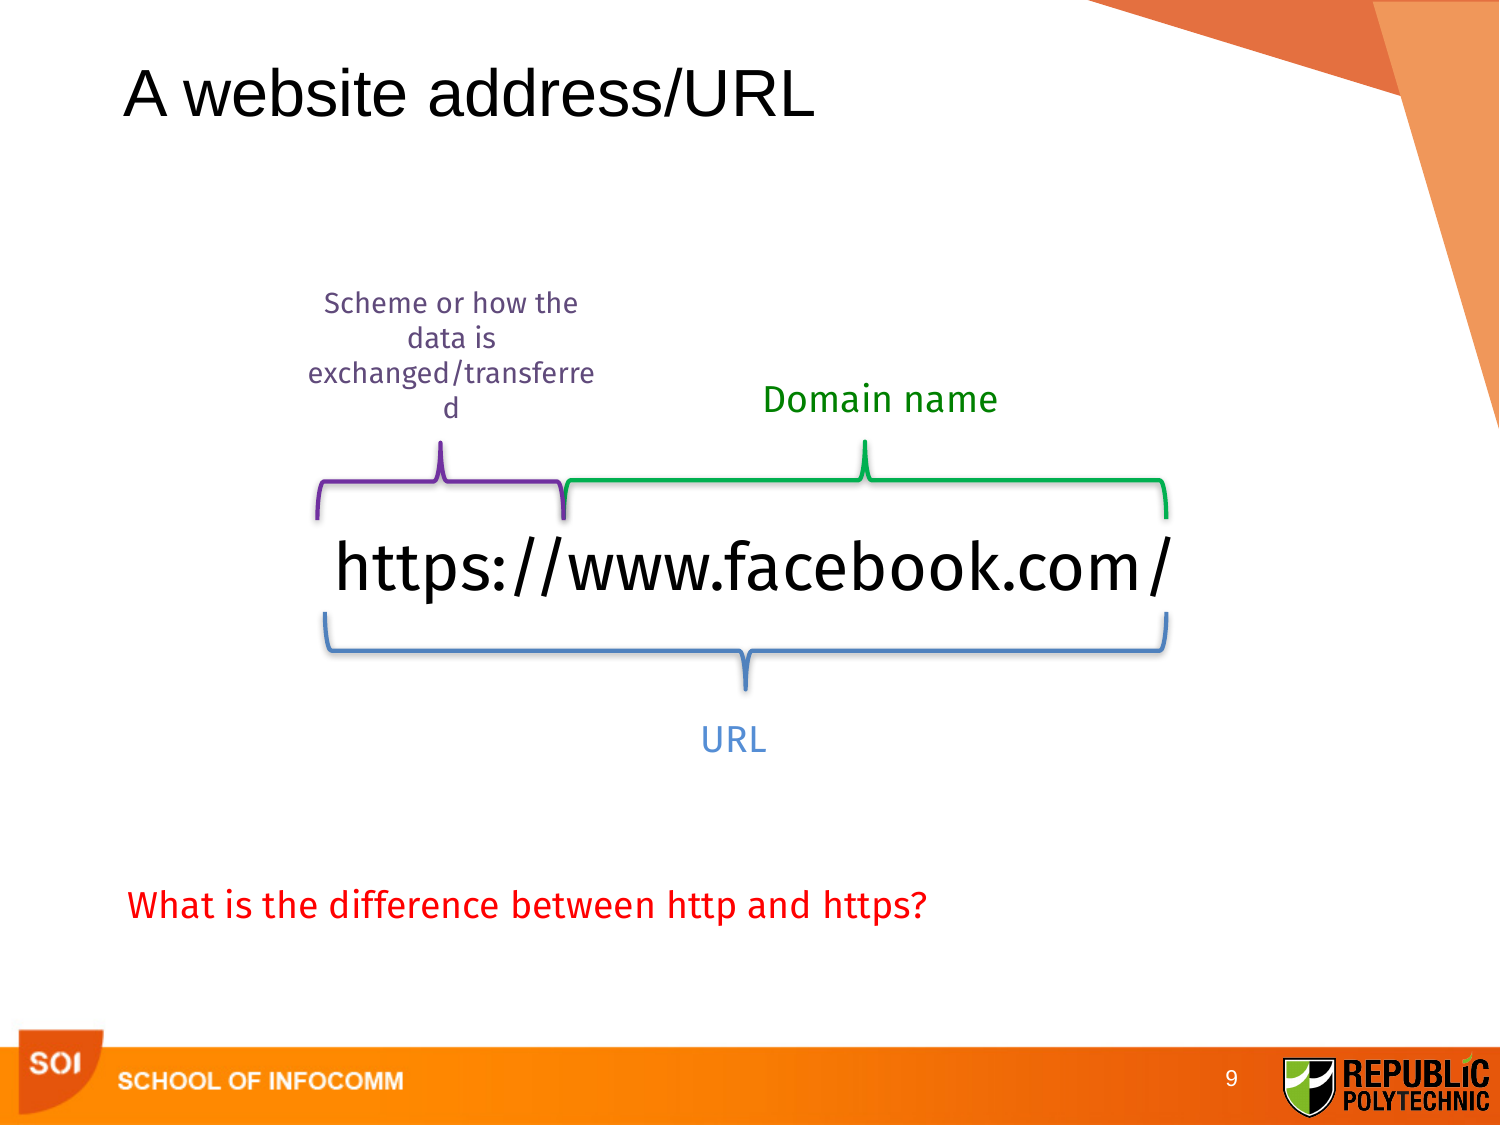

# A website address/URL

Scheme or how the data is exchanged/transferred

Domain name
https://www.facebook.com/
URL
What is the difference between http and https?
9